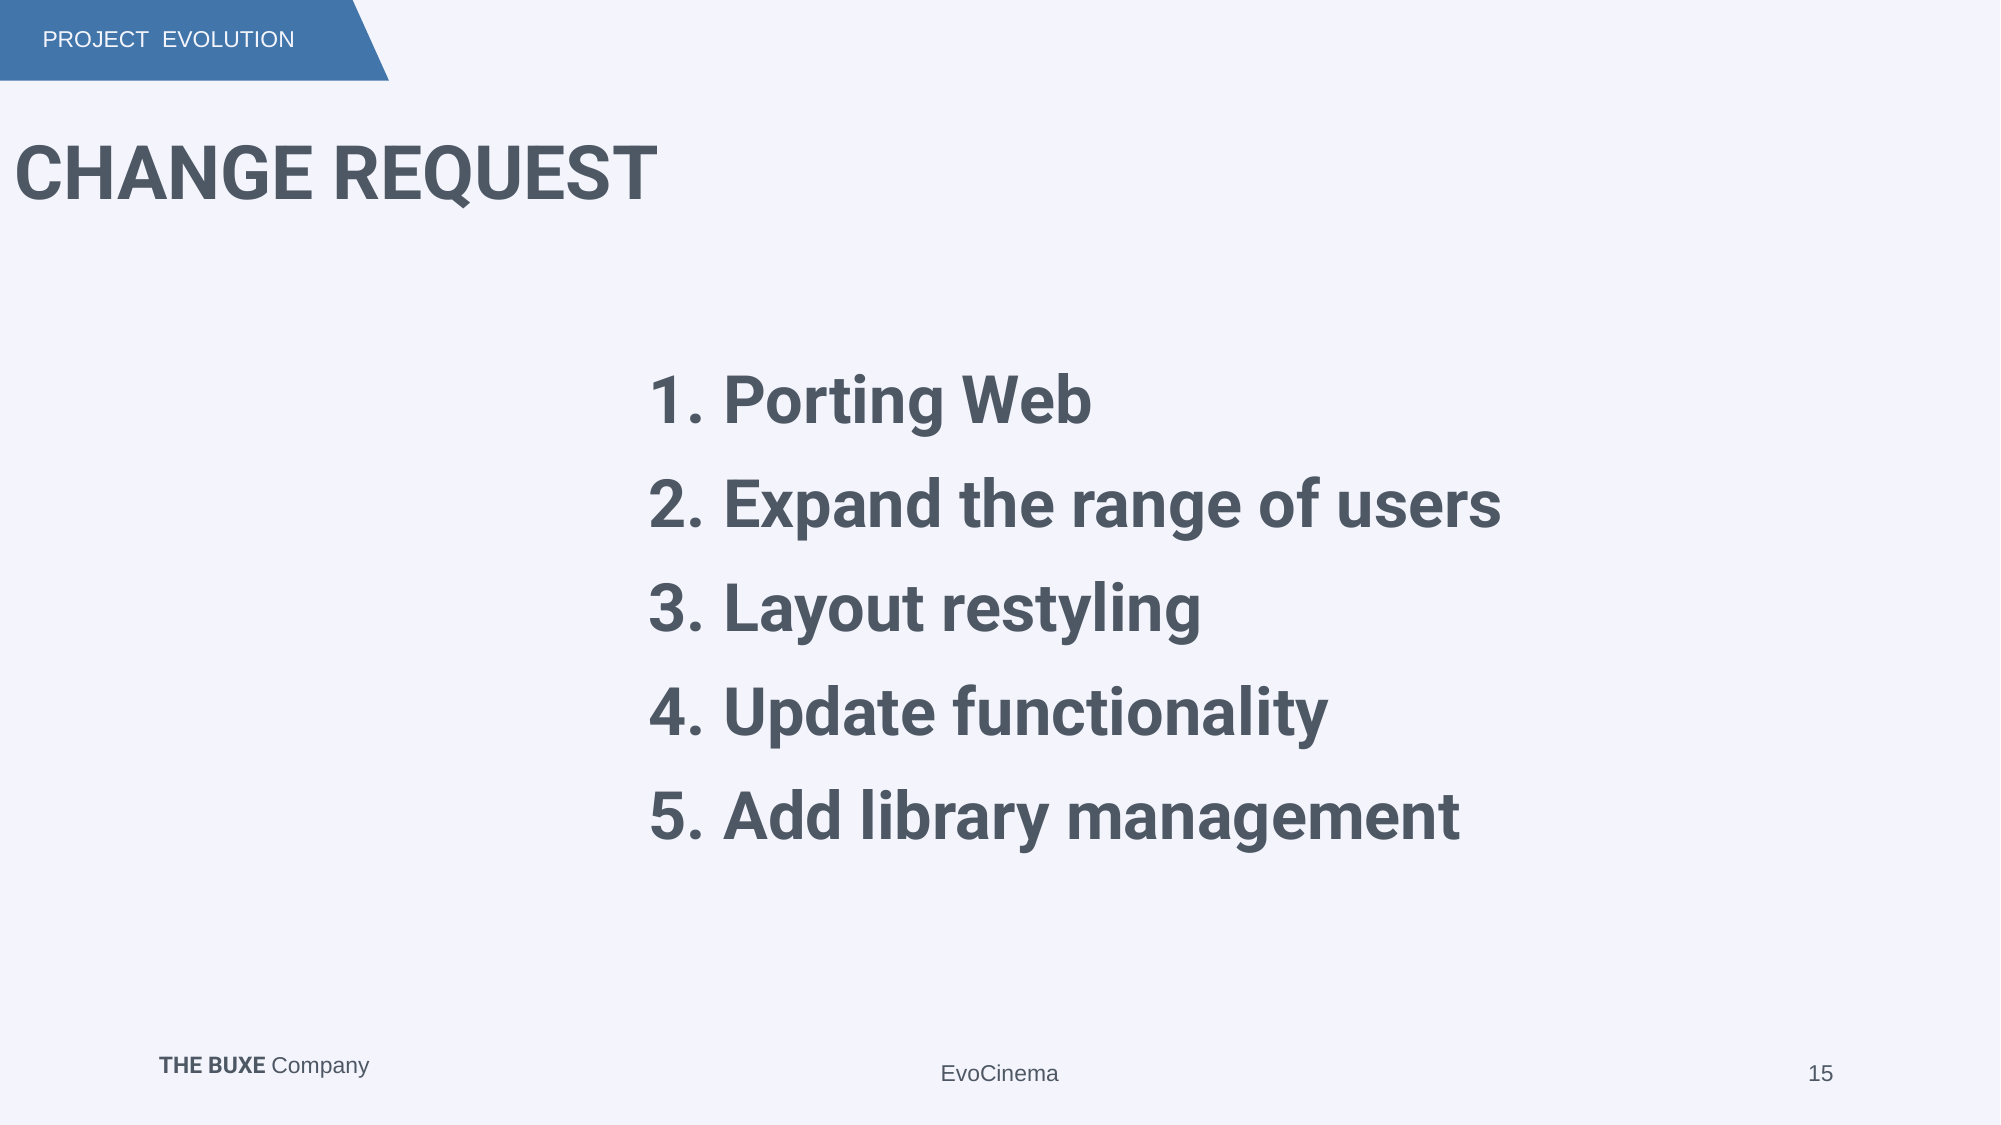

PROJECT  EVOLUTION
CHANGE REQUEST
Porting Web
Expand the range of users
Layout restyling
Update functionality
Add library management
EvoCinema
15